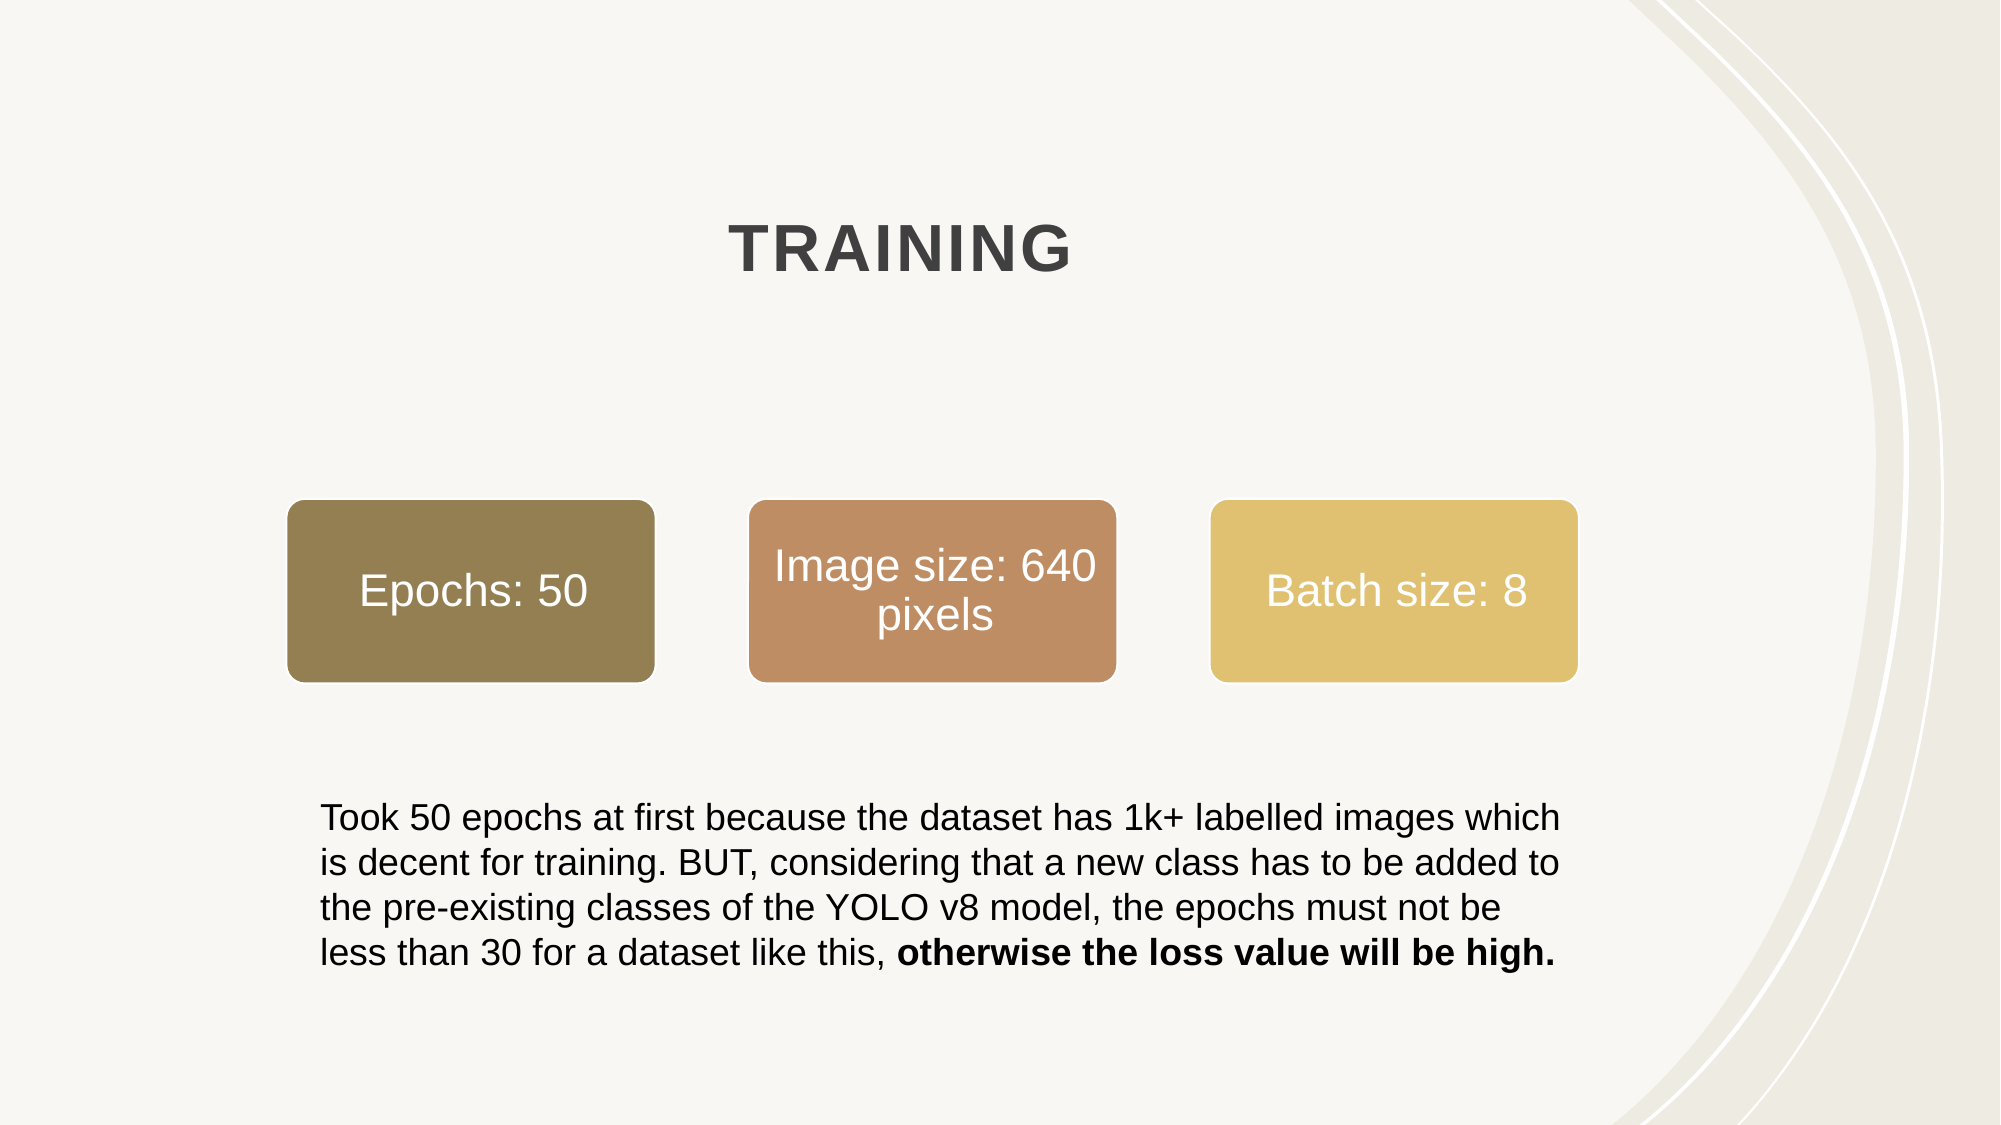

# TRAINING
Epochs: 50
Image size: 640 pixels
Batch size: 8
Took 50 epochs at first because the dataset has 1k+ labelled images which is decent for training. BUT, considering that a new class has to be added to the pre-existing classes of the YOLO v8 model, the epochs must not be less than 30 for a dataset like this, otherwise the loss value will be high.